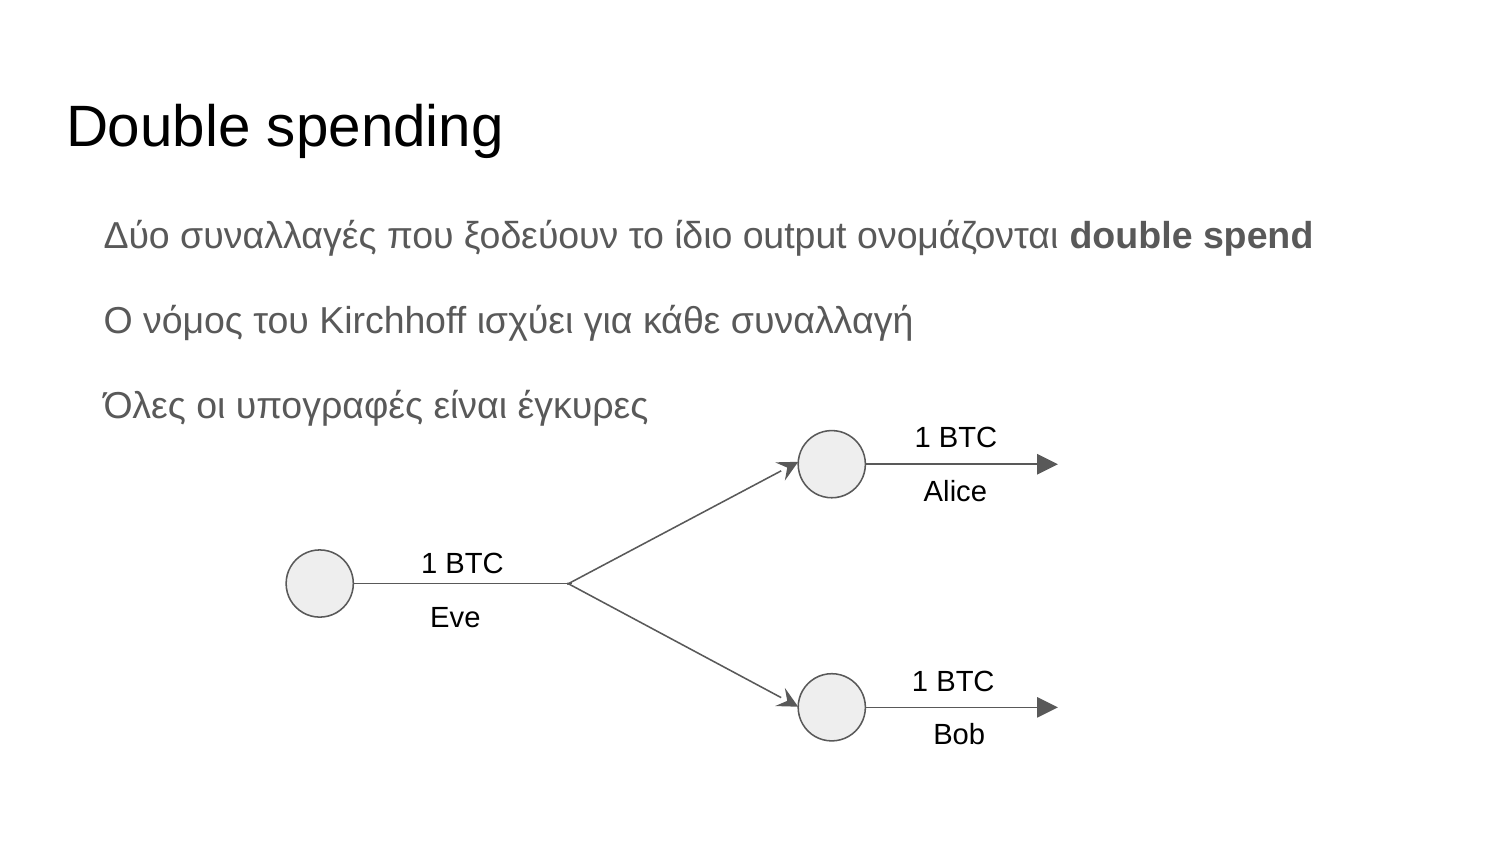

# Double spending
Δύο συναλλαγές που ξοδεύουν το ίδιο output ονομάζονται double spend
Ο νόμος του Kirchhoff ισχύει για κάθε συναλλαγή
Όλες οι υπογραφές είναι έγκυρες
1 BTC

Alice
1 BTC

Eve
1 BTC

Bob